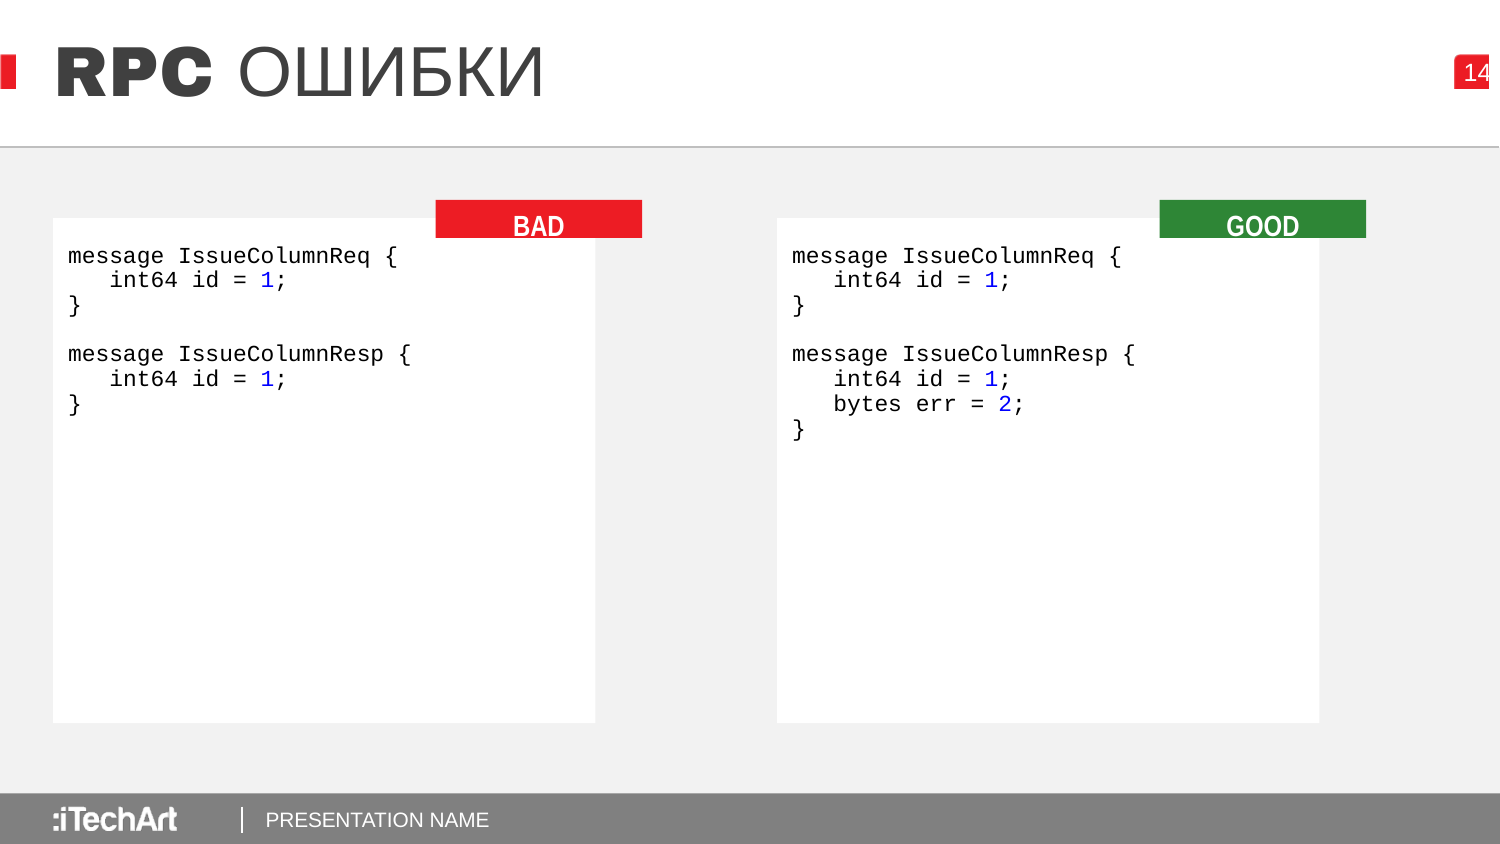

# RPC ОШИБКИ
BAD
GOOD
message IssueColumnReq {
   int64 id = 1;
}

message IssueColumnResp {
   int64 id = 1;
}

message IssueColumnReq {
   int64 id = 1;
}

message IssueColumnResp {
   int64 id = 1;
   bytes err = 2;
}

PRESENTATION NAME